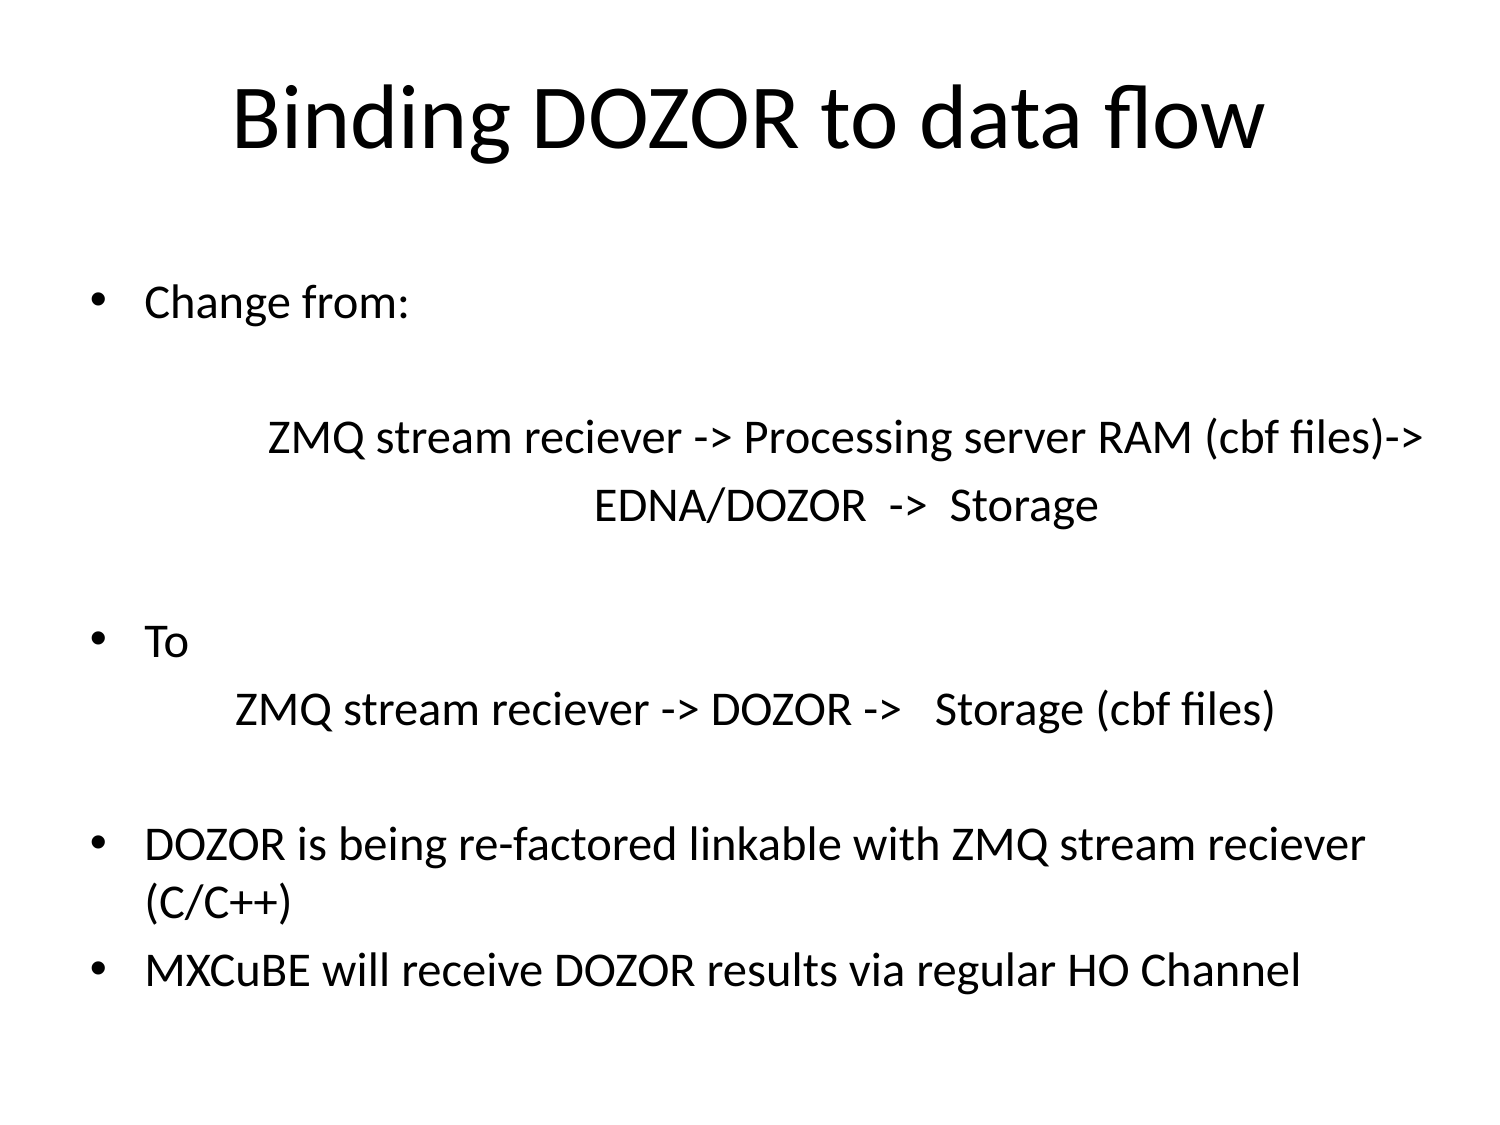

Binding DOZOR to data flow
Change from:

	ZMQ stream reciever -> Processing server RAM (cbf files)->
				EDNA/DOZOR  ->  Storage

To
			ZMQ stream reciever -> DOZOR ->   Storage (cbf files)

DOZOR is being re-factored linkable with ZMQ stream reciever (C/C++)
MXCuBE will receive DOZOR results via regular HO Channel